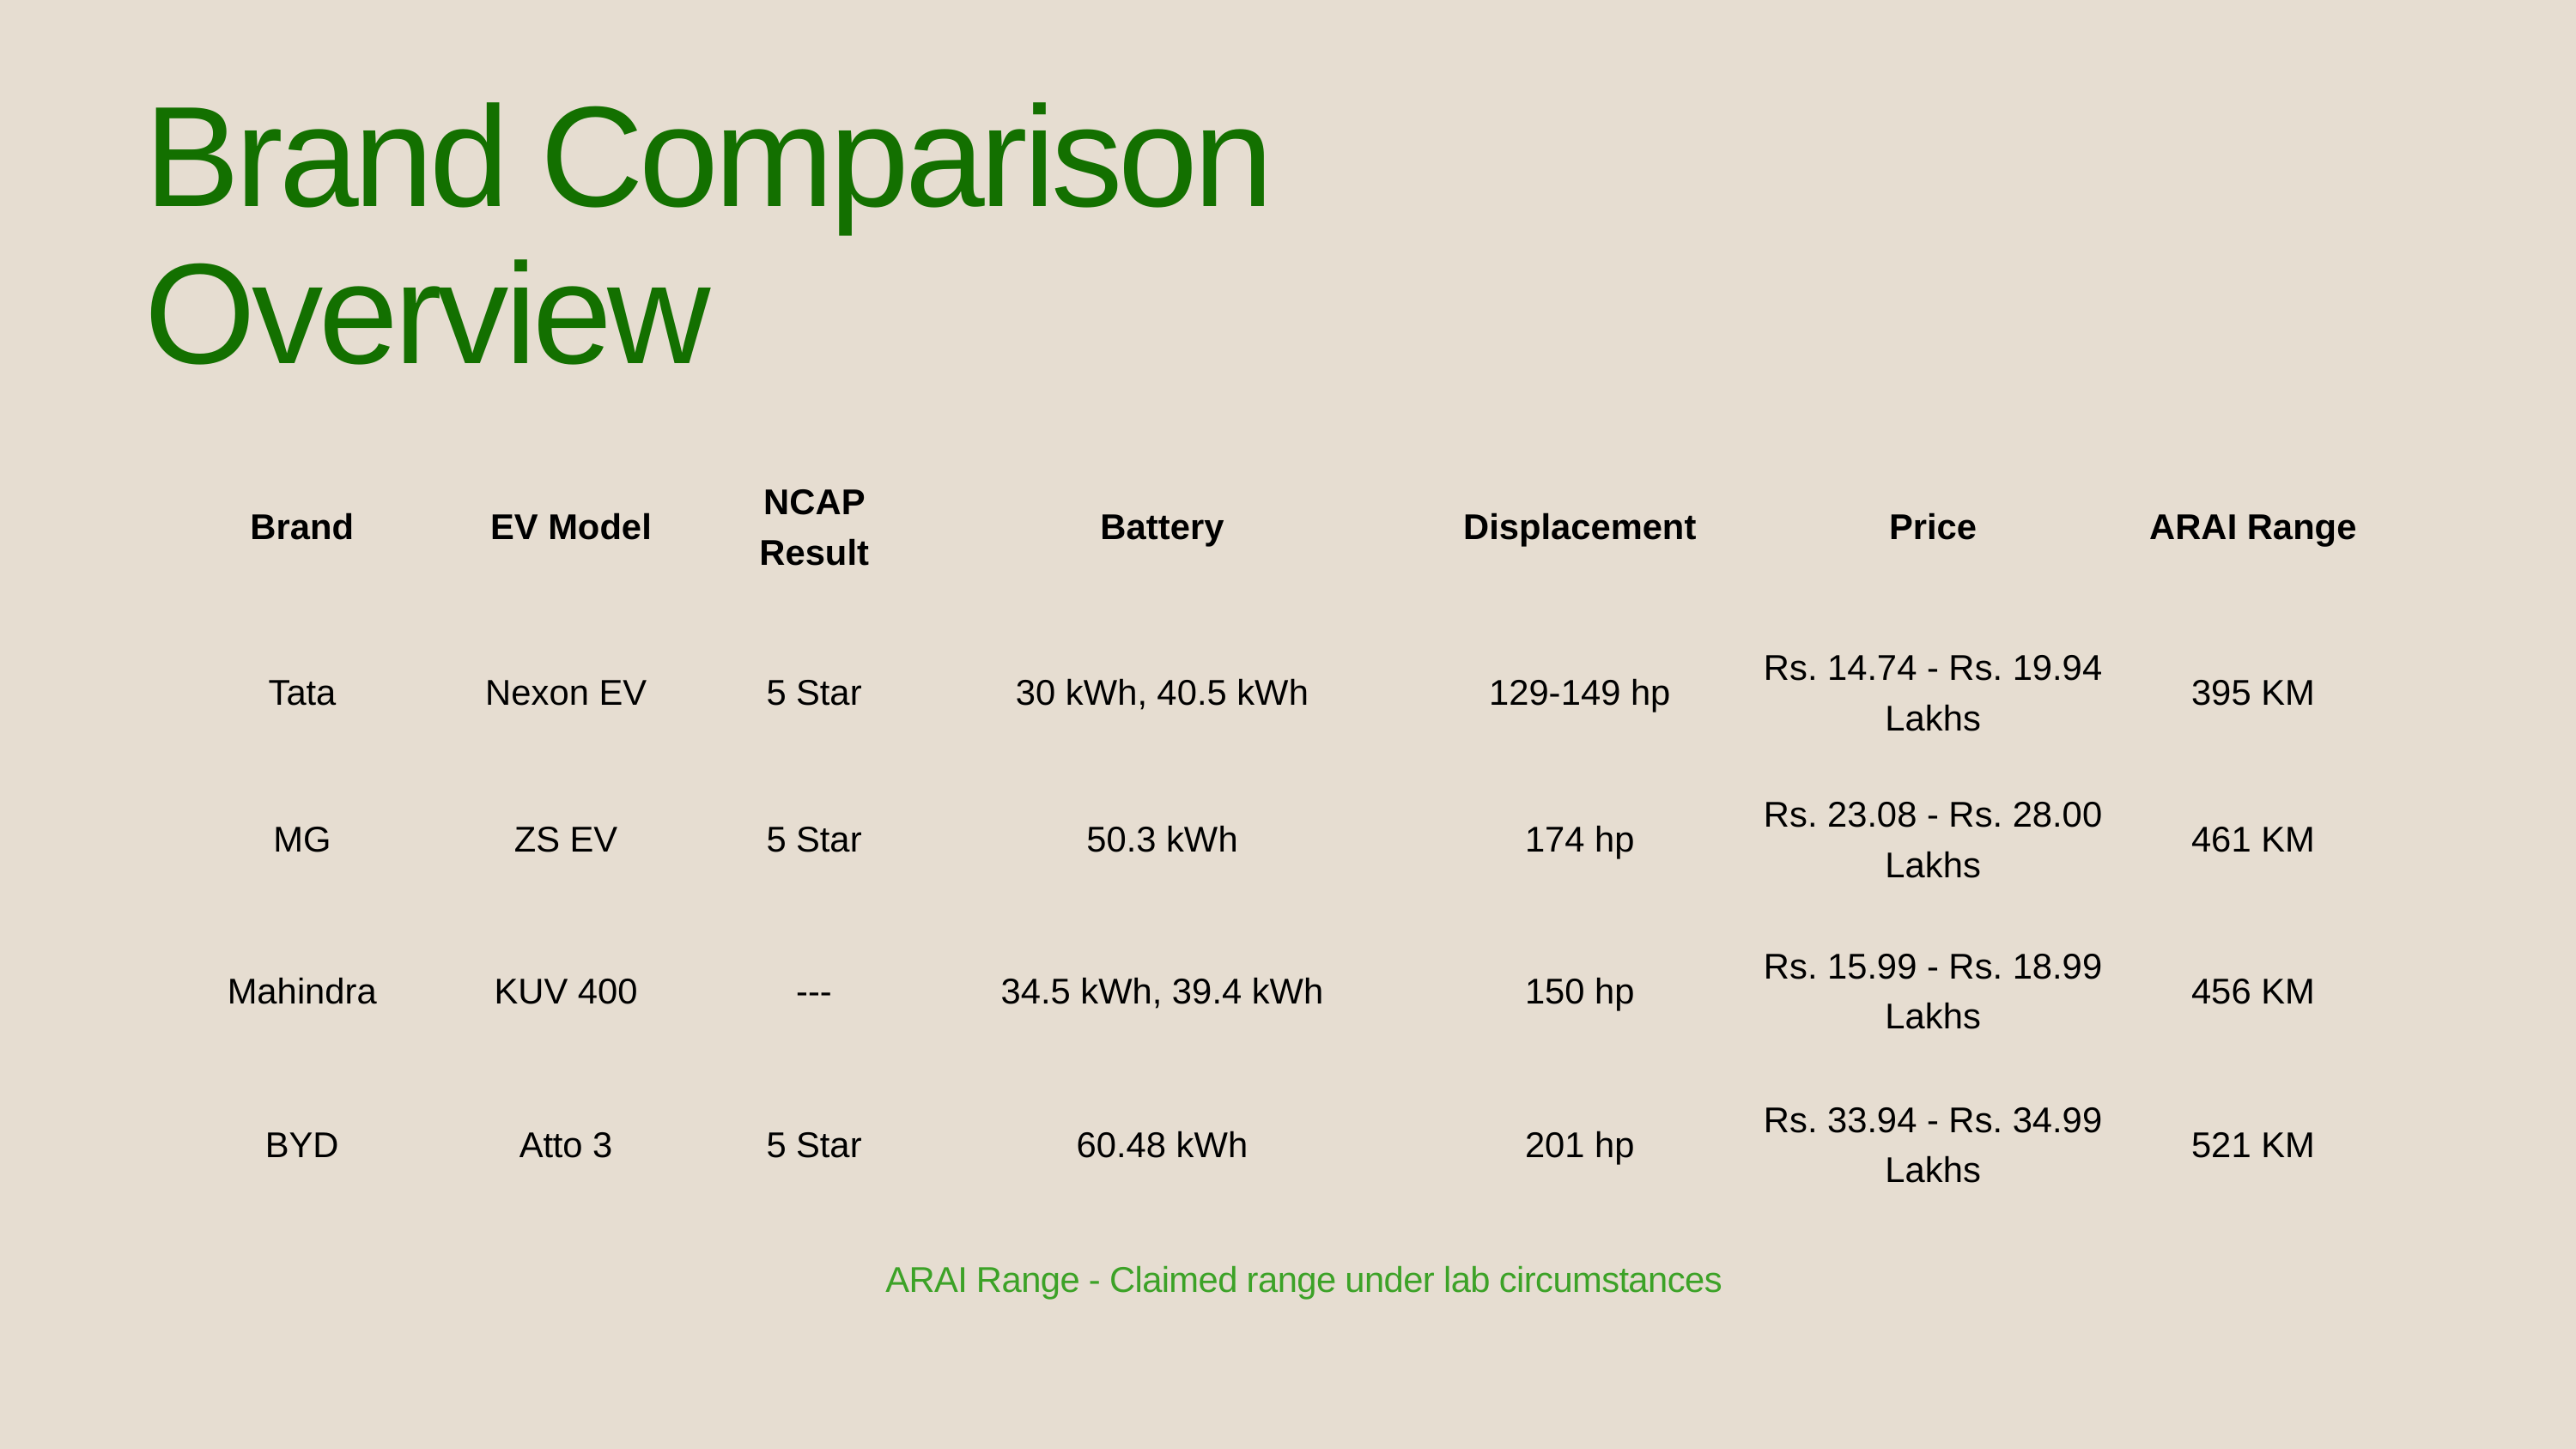

Brand Comparison Overview
| Brand | EV Model | NCAP Result | Battery | Displacement | Price | ARAI Range |
| --- | --- | --- | --- | --- | --- | --- |
| Tata | Nexon EV | 5 Star | 30 kWh, 40.5 kWh | 129-149 hp | Rs. 14.74 - Rs. 19.94 Lakhs | 395 KM |
| MG | ZS EV | 5 Star | 50.3 kWh | 174 hp | Rs. 23.08 - Rs. 28.00 Lakhs | 461 KM |
| Mahindra | KUV 400 | --- | 34.5 kWh, 39.4 kWh | 150 hp | Rs. 15.99 - Rs. 18.99 Lakhs | 456 KM |
| BYD | Atto 3 | 5 Star | 60.48 kWh | 201 hp | Rs. 33.94 - Rs. 34.99 Lakhs | 521 KM |
ARAI Range - Claimed range under lab circumstances